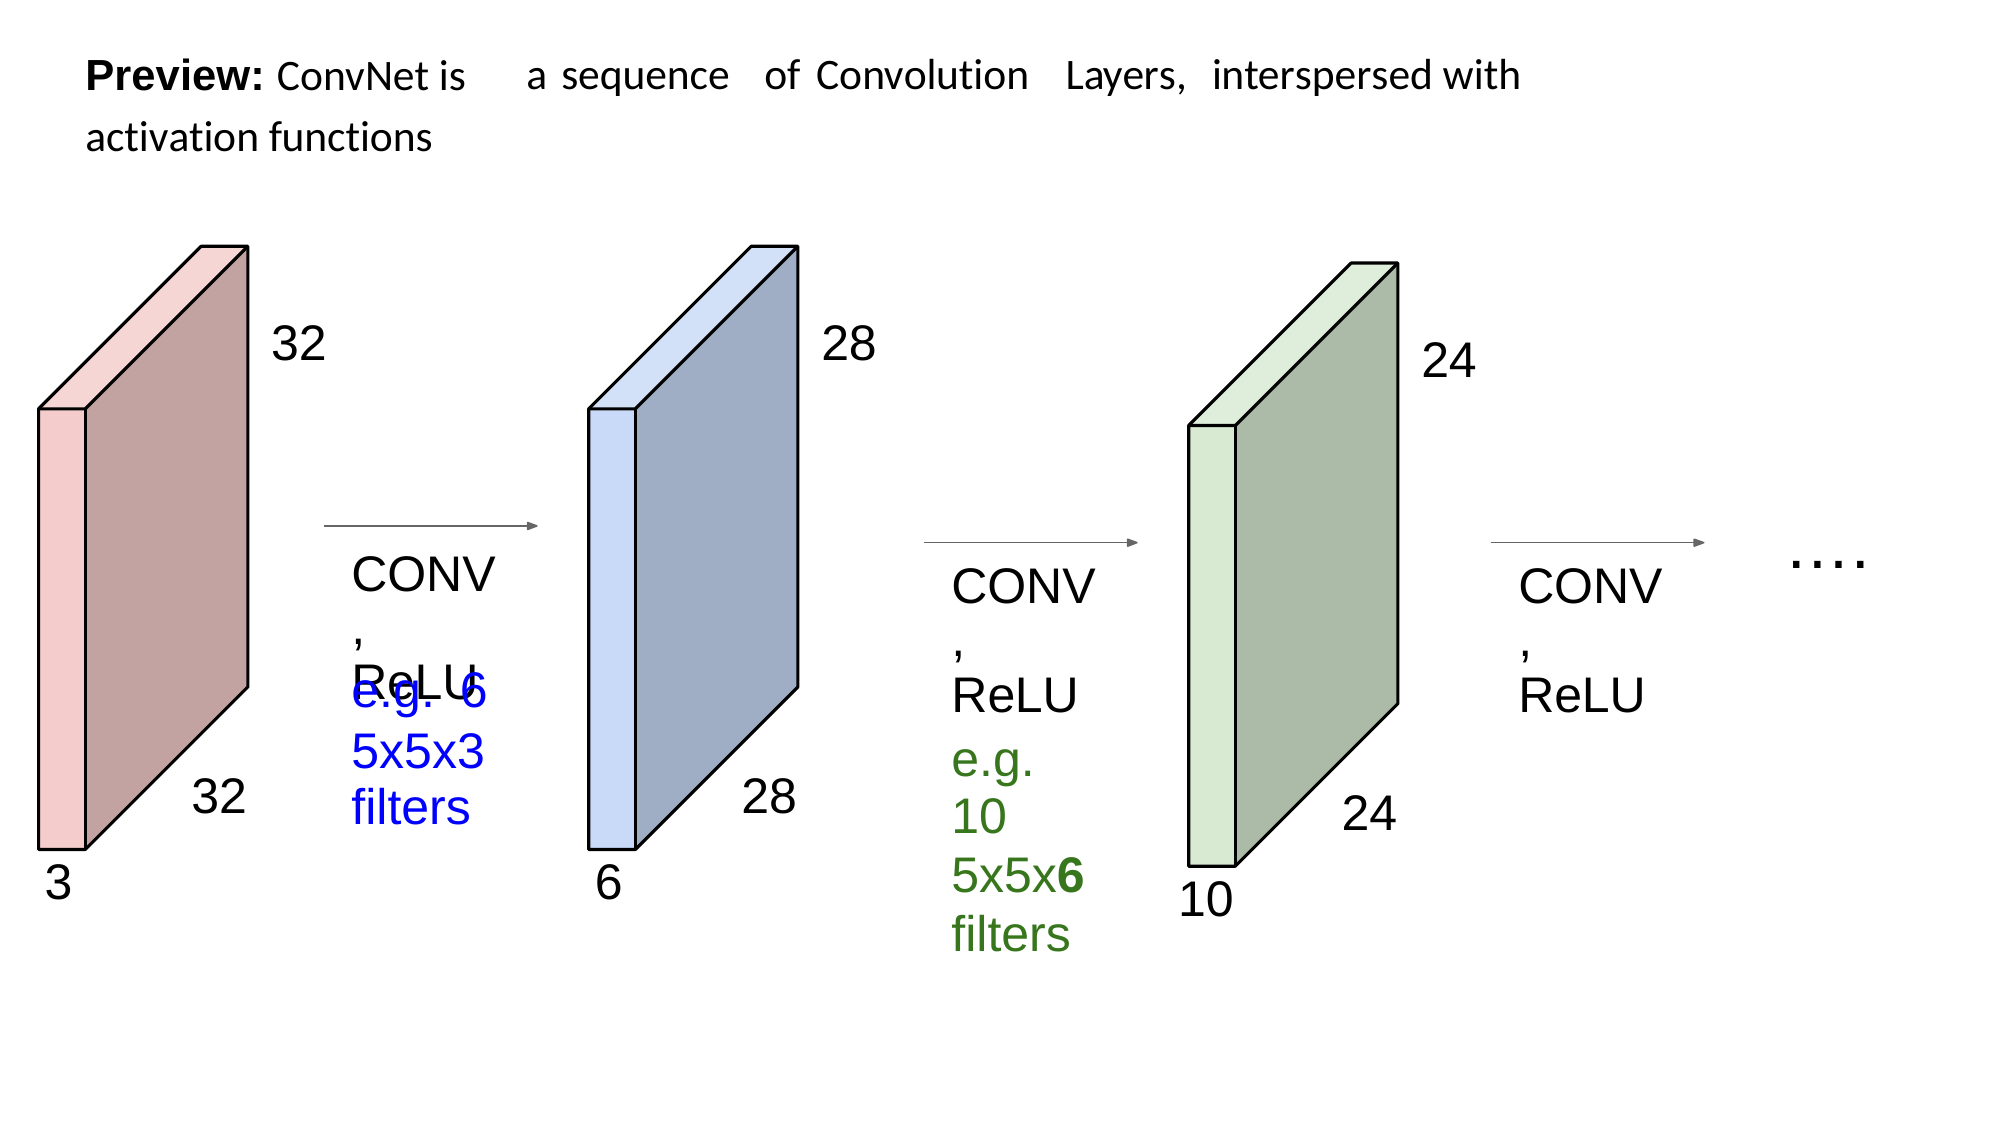

Preview: ConvNet is
activation functions
a
sequence
of
Convolution
Layers,
interspersed with

32
28
24

….

CONV,
ReLU
CONV,
ReLU
e.g. 10
5x5x6
filters
CONV,
ReLU
e.g.
6
5x5x3
filters
32
28
24
3
6
10